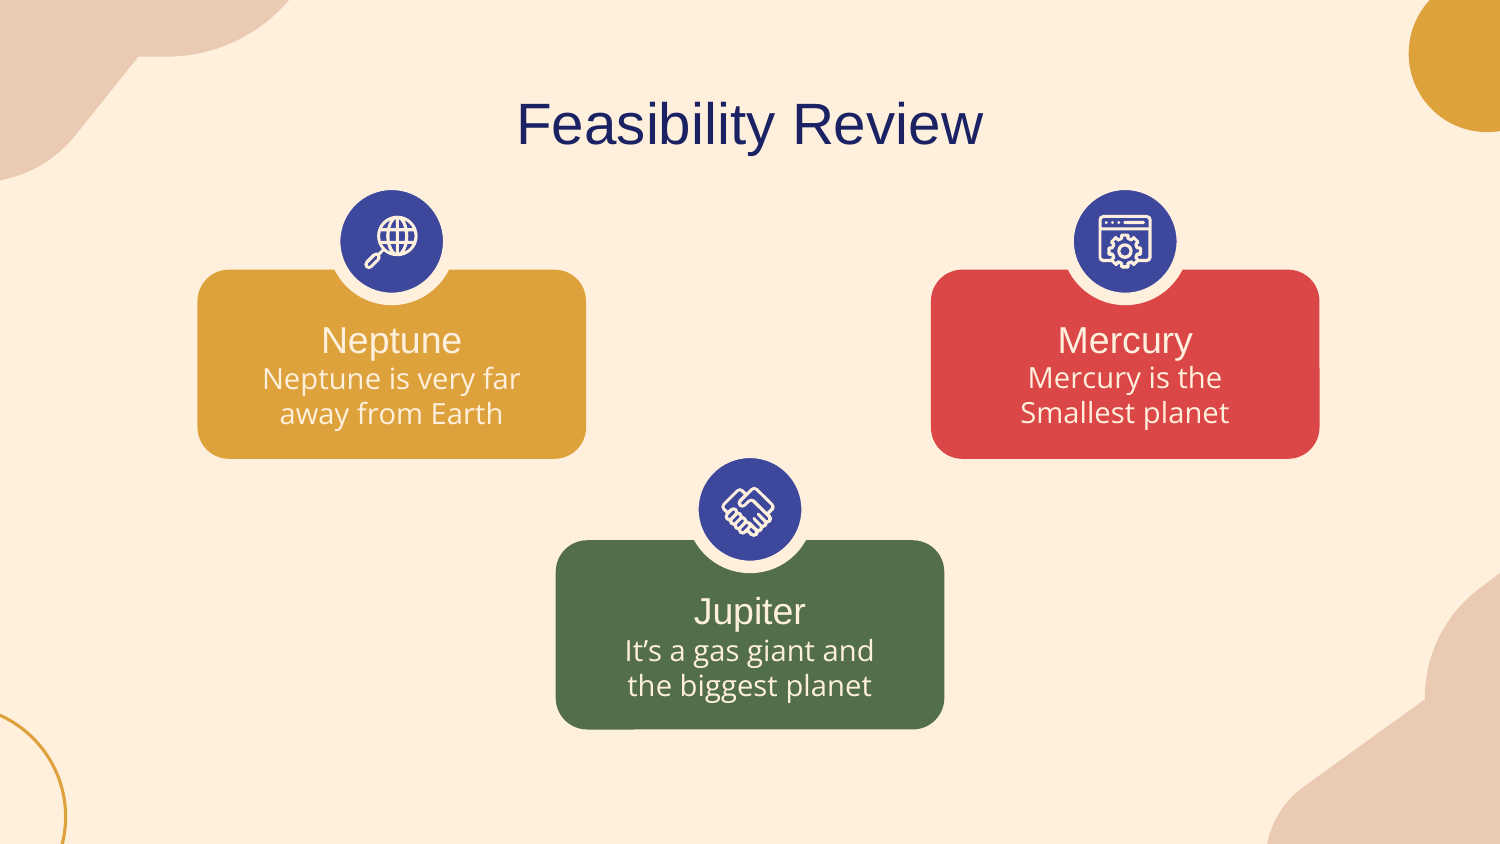

# Feasibility Review

Mercury
Neptune
Mercury is the
Smallest planet

Neptune is very far away from Earth

Jupiter
It’s a gas giant and the biggest planet